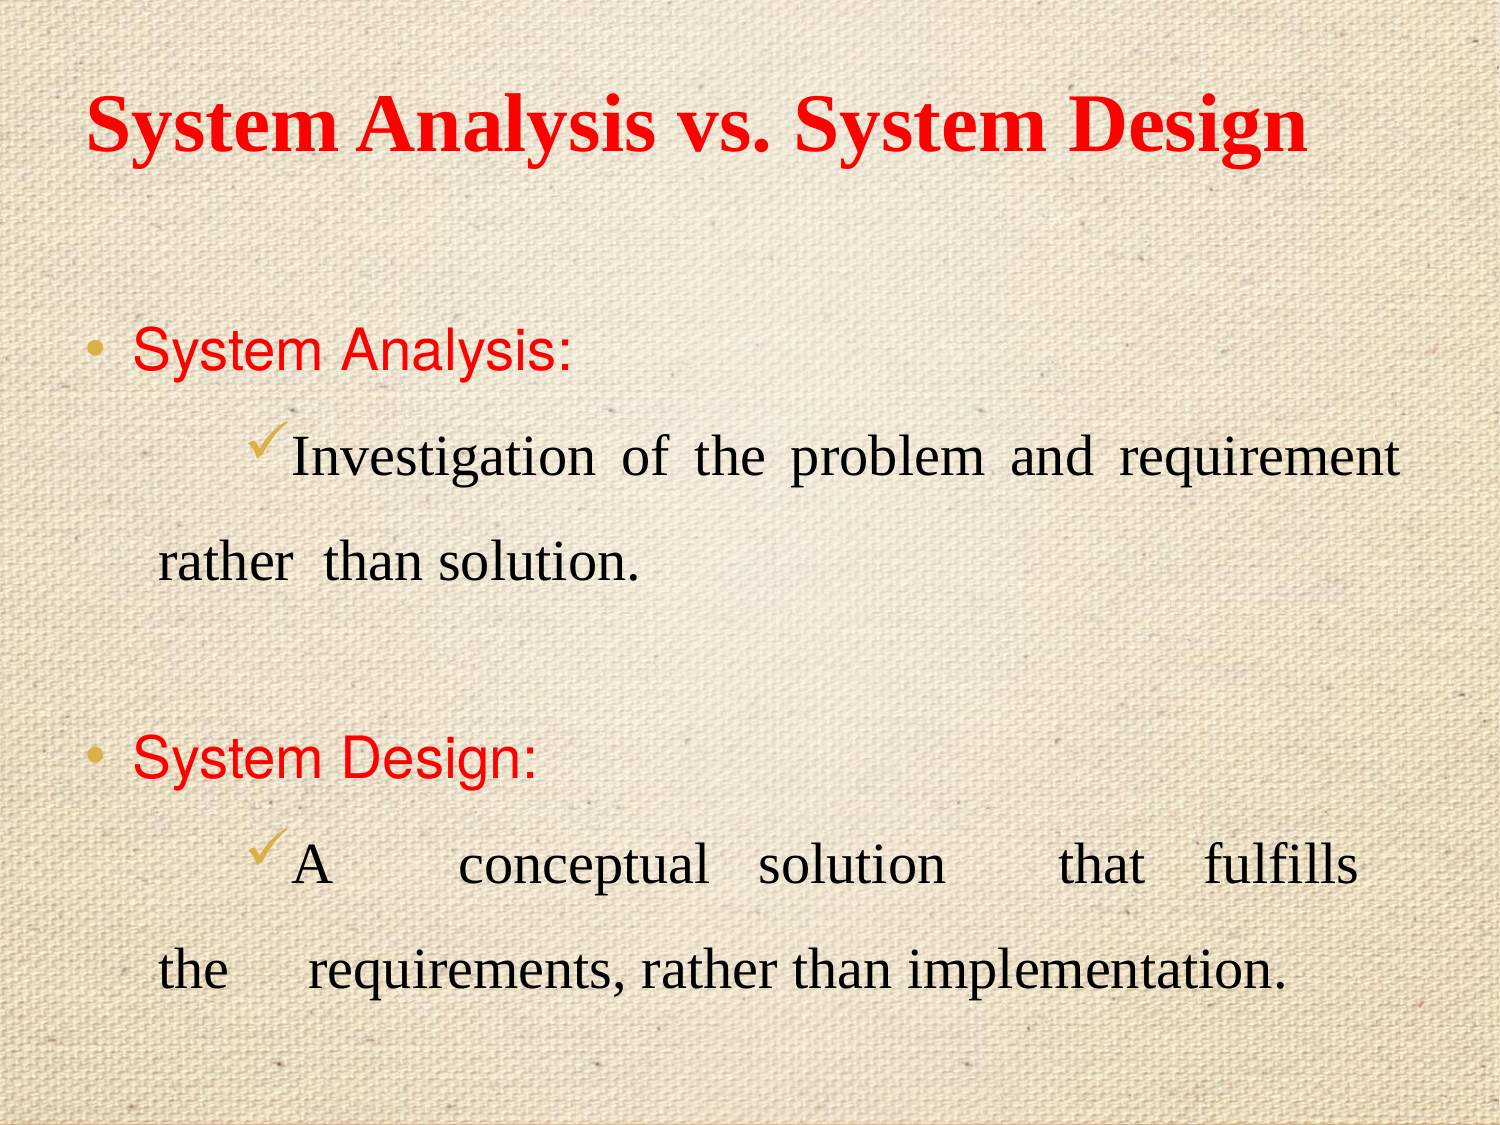

# System Analysis vs. System Design
System Analysis:
Investigation of the problem and requirement rather  than solution.

System Design:
A	conceptual	solution	that fulfills	the	requirements, rather than implementation.